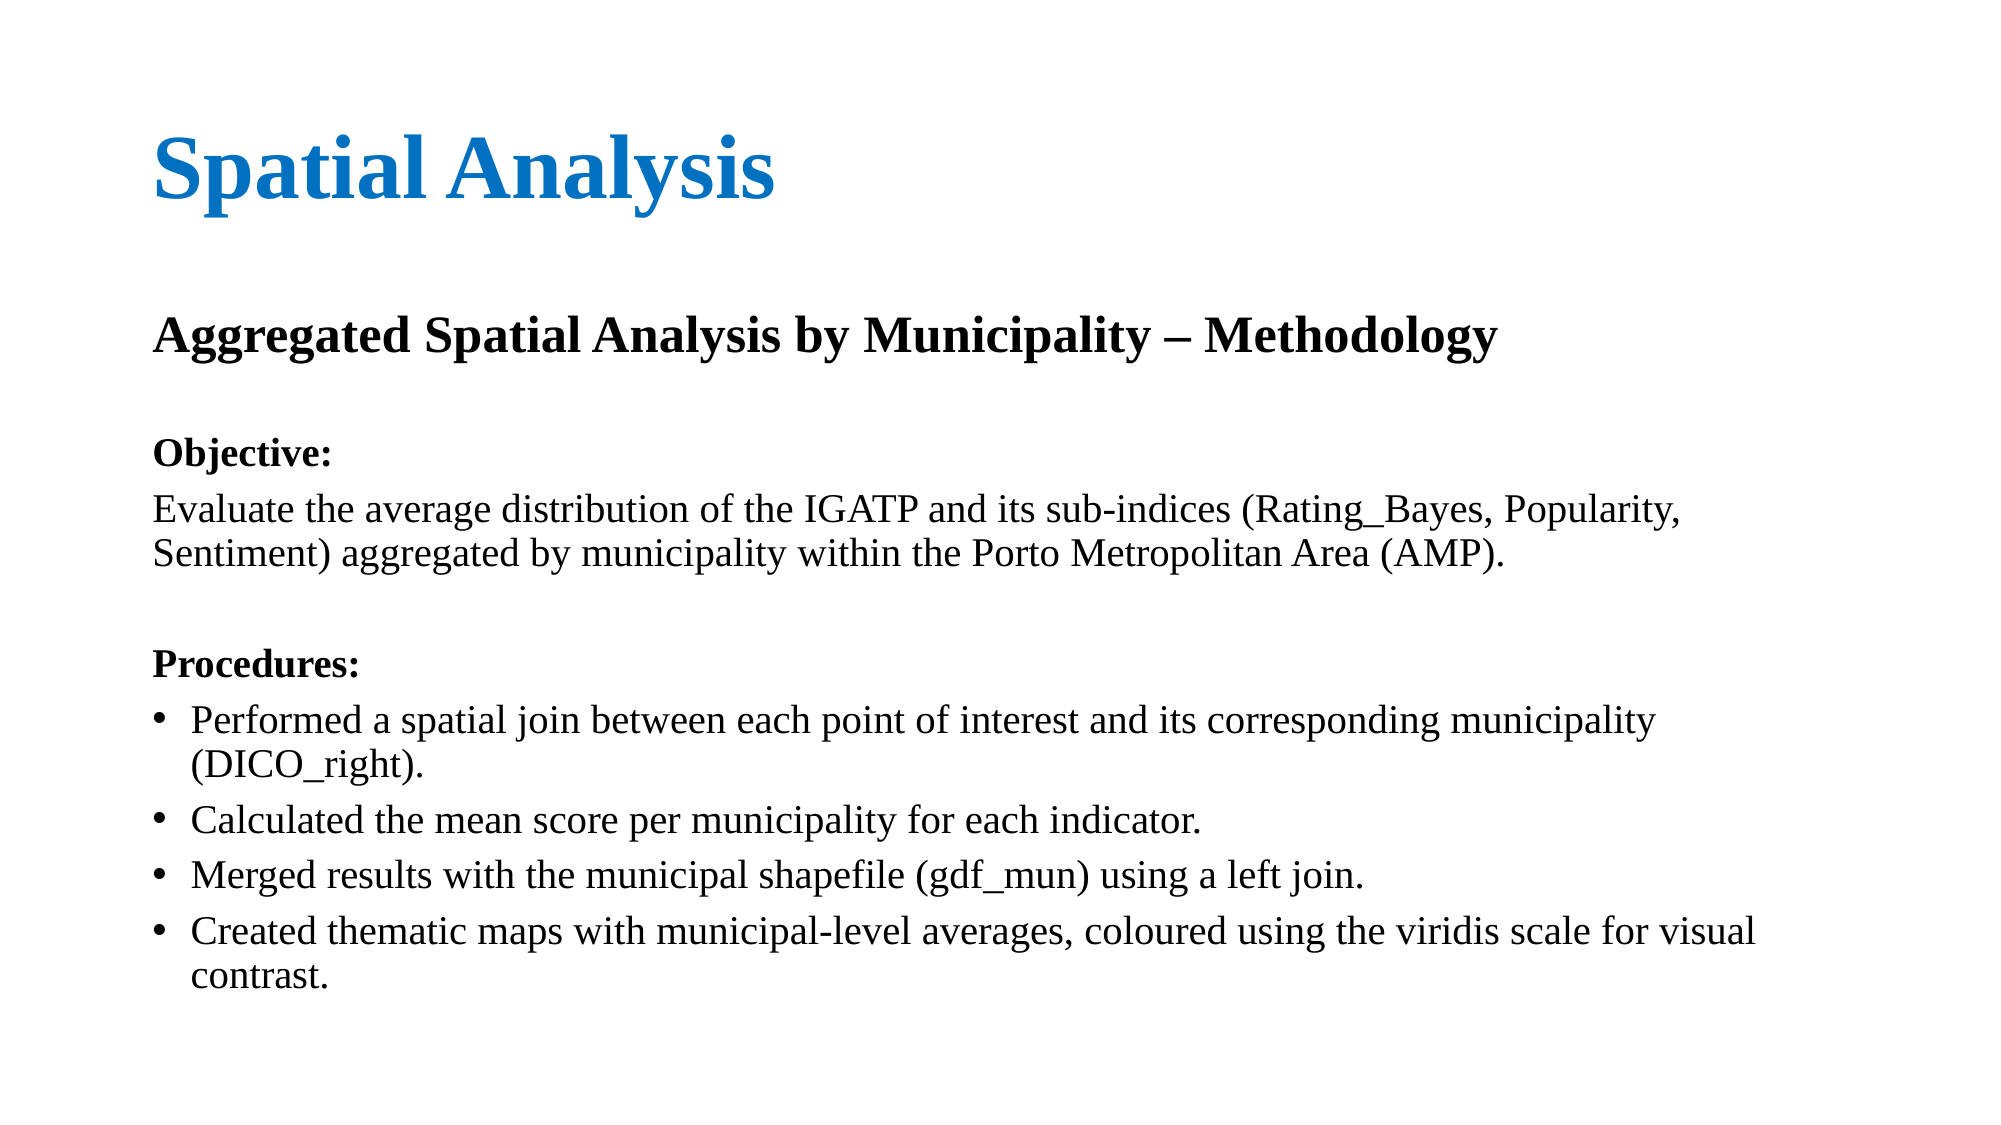

# Spatial Analysis
Aggregated Spatial Analysis by Municipality – Methodology

Objective:
Evaluate the average distribution of the IGATP and its sub-indices (Rating_Bayes, Popularity, Sentiment) aggregated by municipality within the Porto Metropolitan Area (AMP).

Procedures:
Performed a spatial join between each point of interest and its corresponding municipality (DICO_right).
Calculated the mean score per municipality for each indicator.
Merged results with the municipal shapefile (gdf_mun) using a left join.
Created thematic maps with municipal-level averages, coloured using the viridis scale for visual contrast.